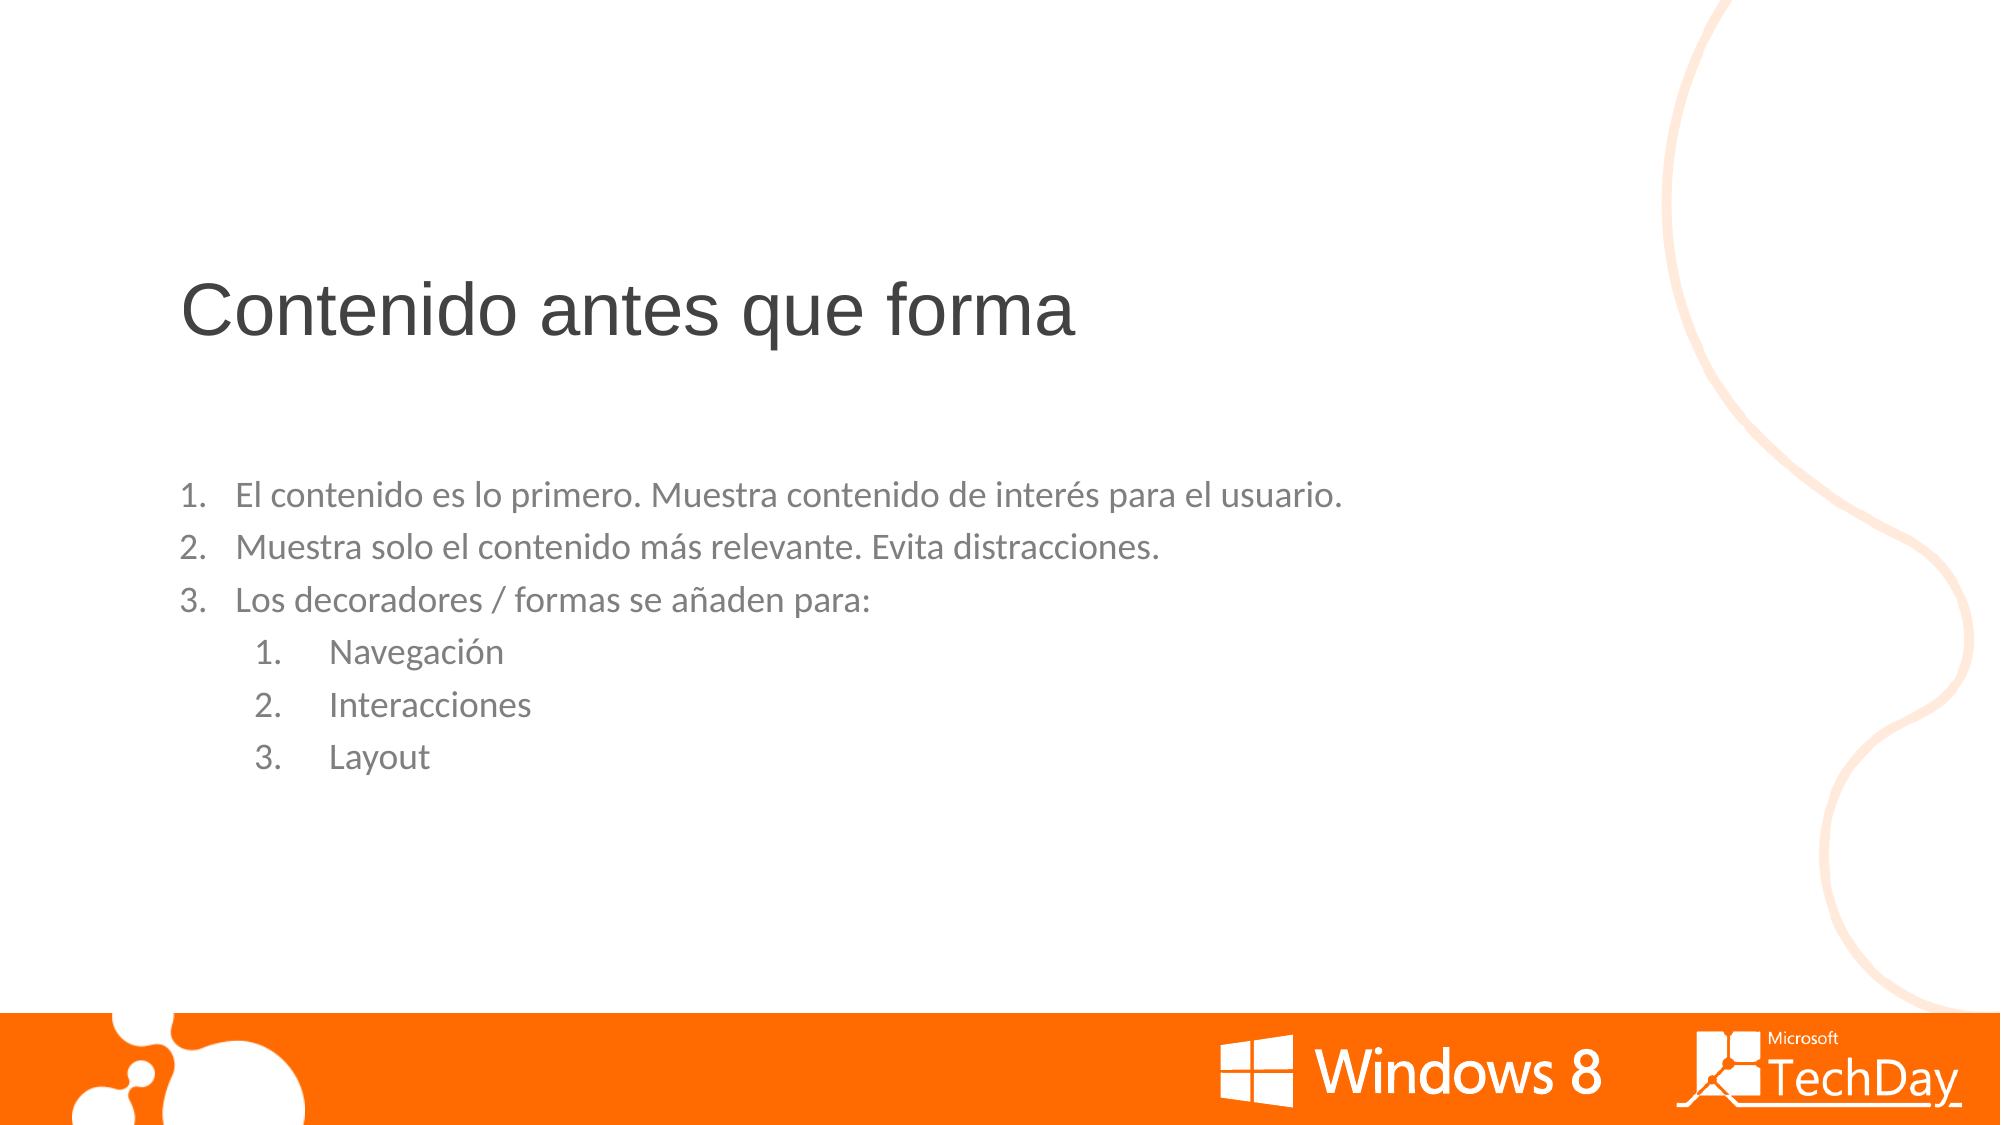

# Contenido antes que forma
El contenido es lo primero. Muestra contenido de interés para el usuario.
Muestra solo el contenido más relevante. Evita distracciones.
Los decoradores / formas se añaden para:
Navegación
Interacciones
Layout